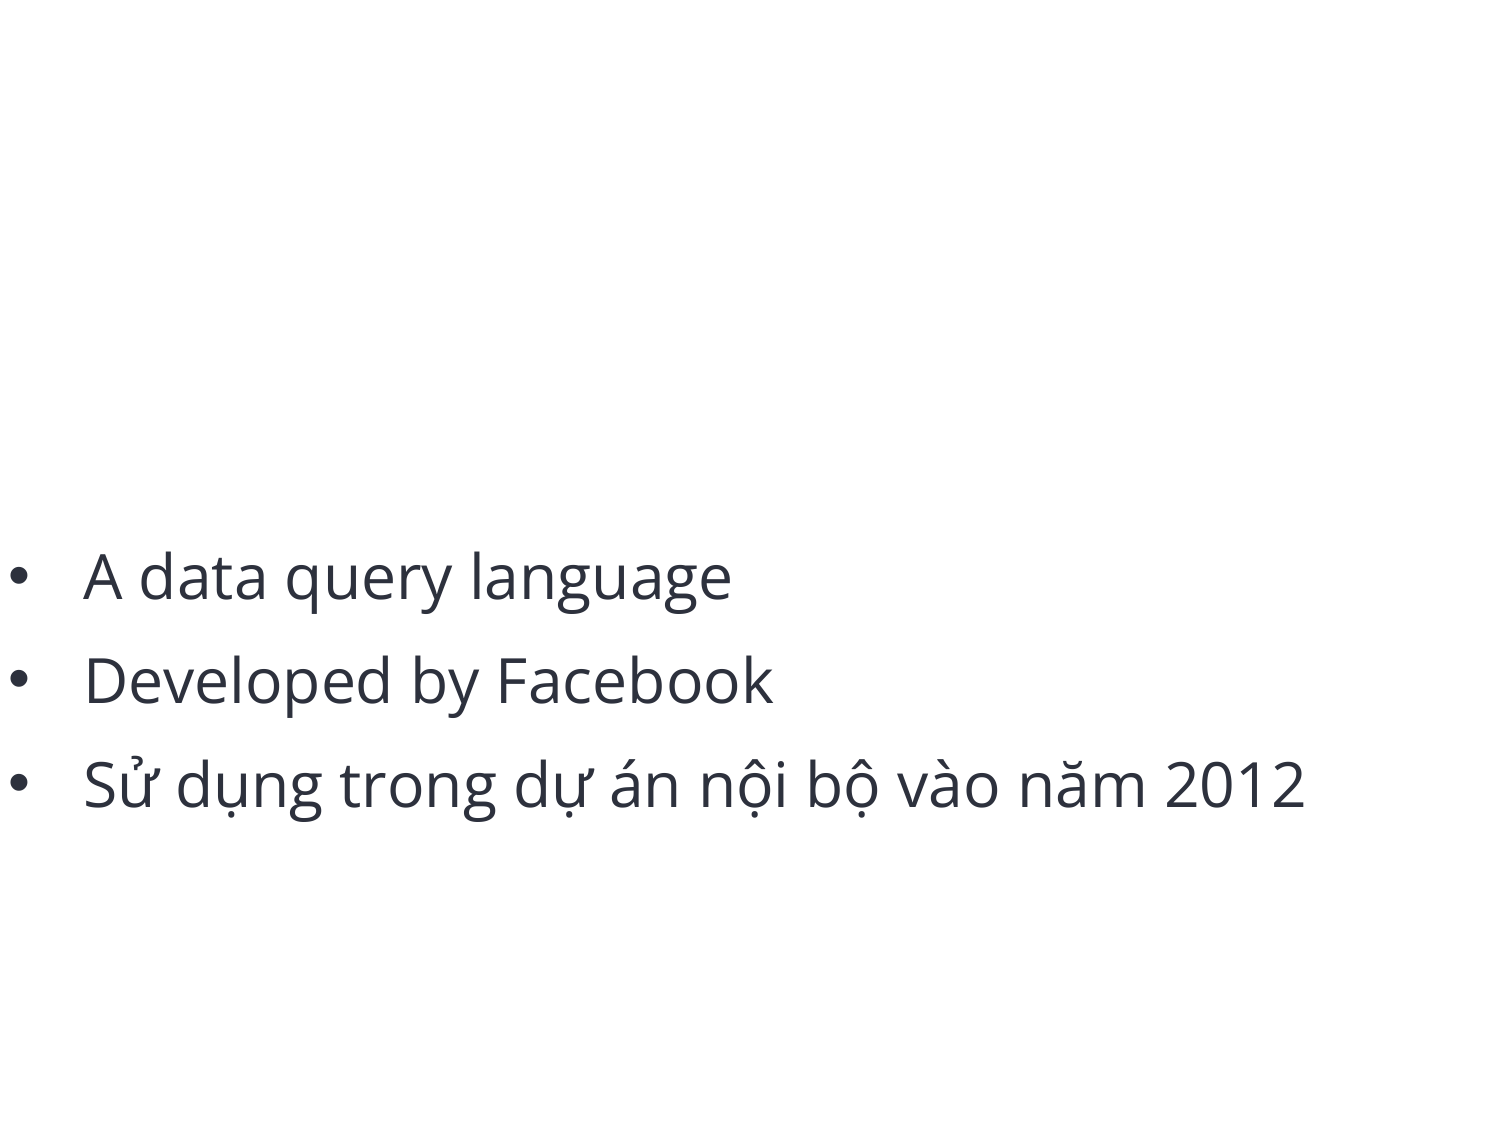

GraphQL
A data query language
Developed by Facebook
Sử dụng trong dự án nội bộ vào năm 2012